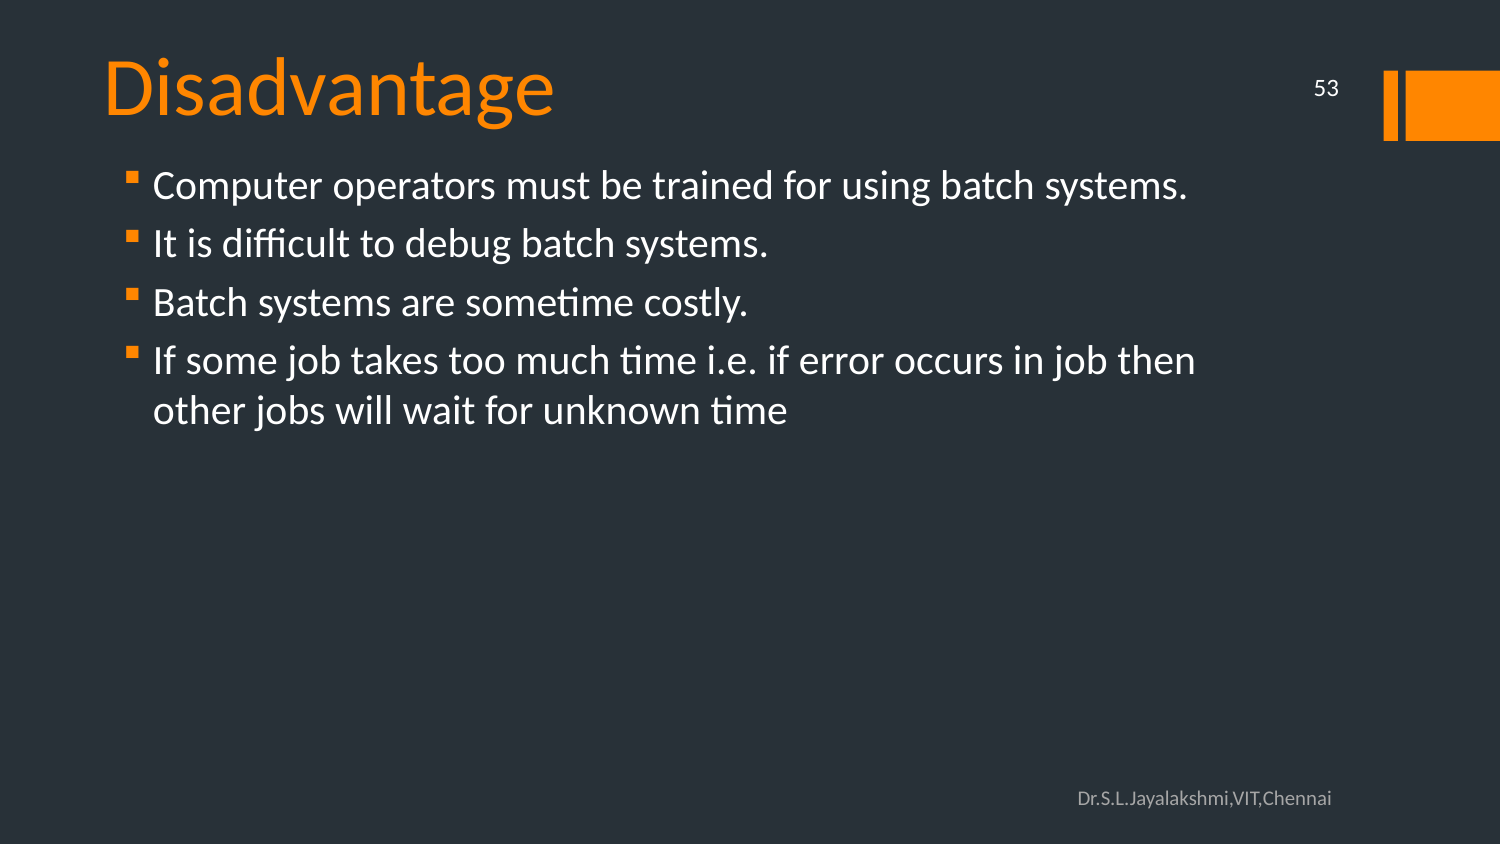

# Disadvantage
53
Computer operators must be trained for using batch systems.
It is difficult to debug batch systems.
Batch systems are sometime costly.
If some job takes too much time i.e. if error occurs in job then other jobs will wait for unknown time
Dr.S.L.Jayalakshmi,VIT,Chennai